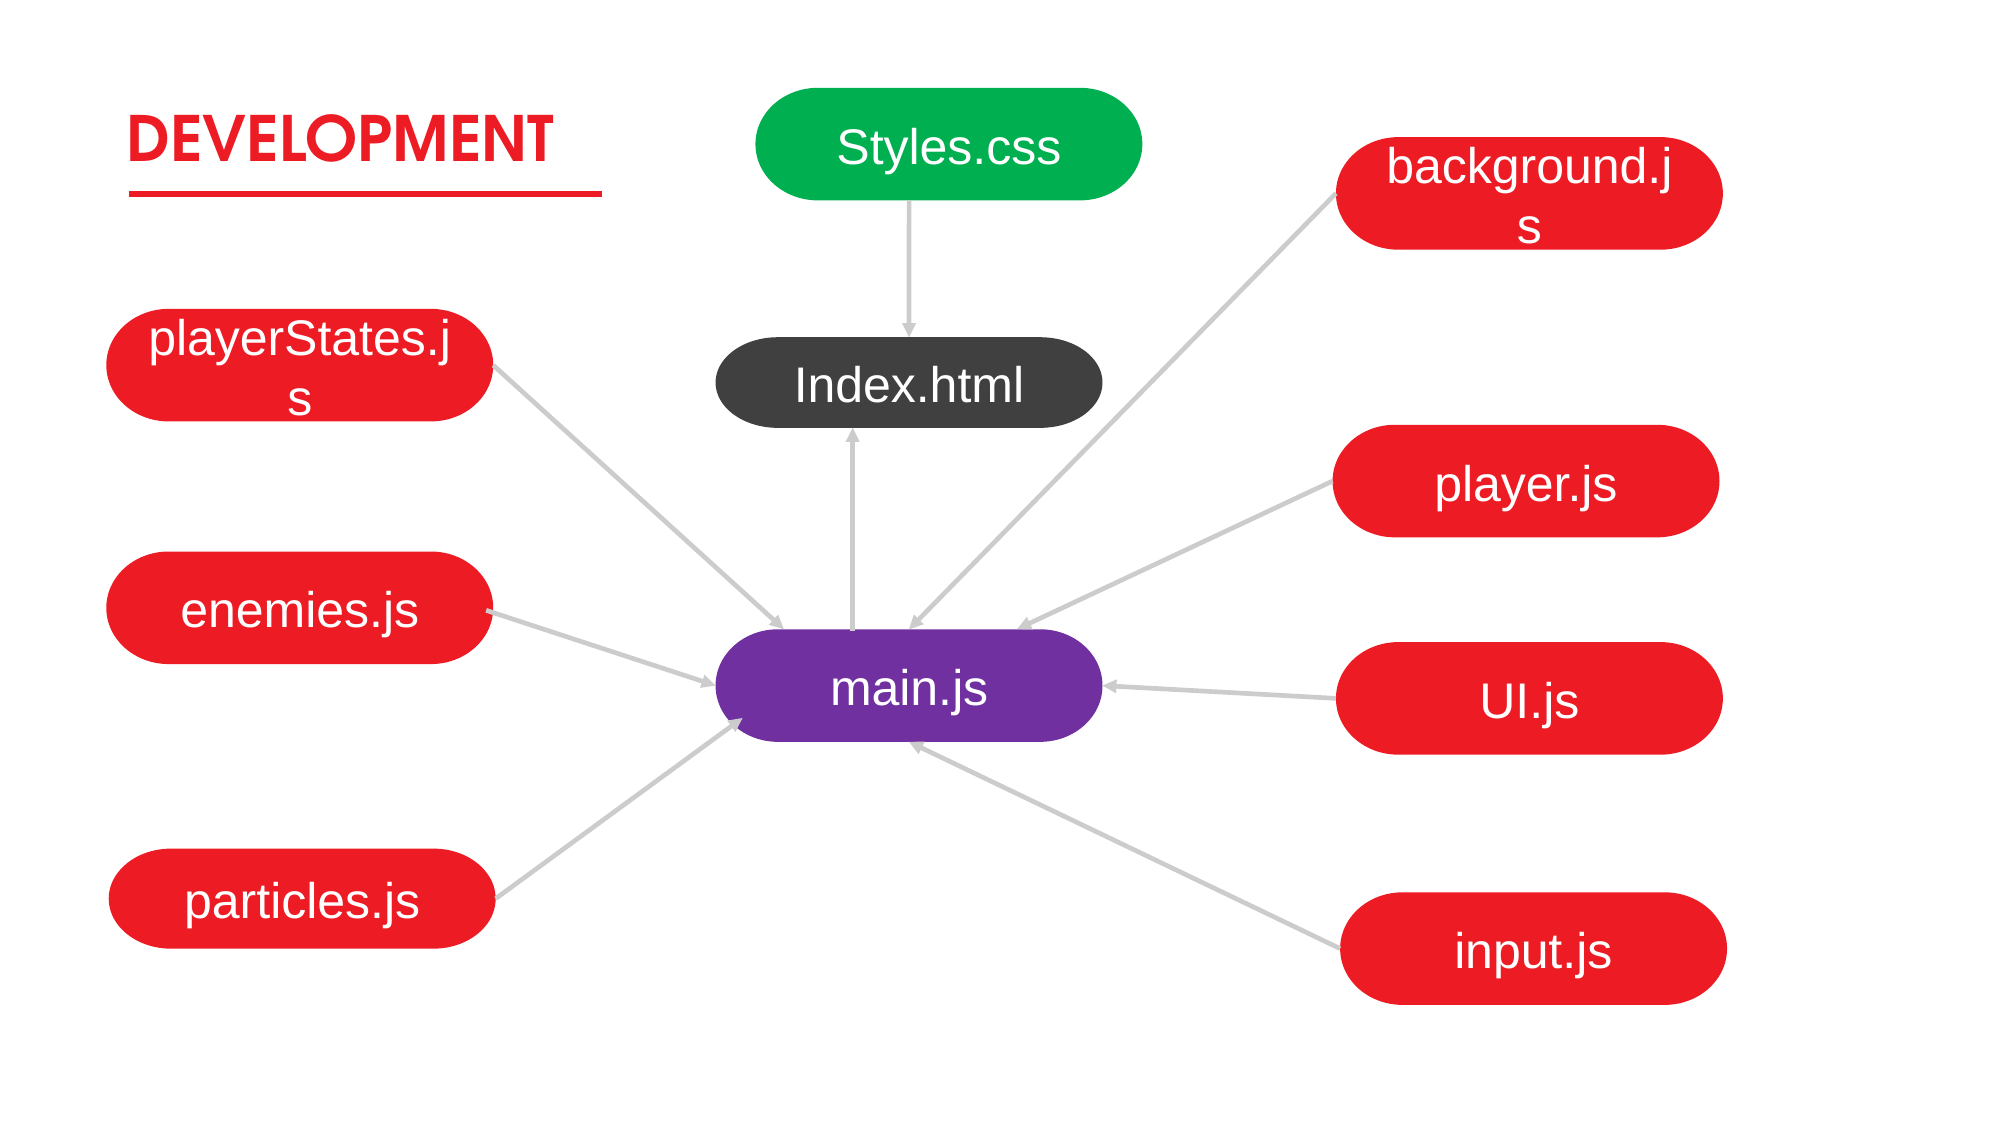

# DEVELOPMENT
Styles.css
background.js
playerStates.js
Index.html
player.js
enemies.js
main.js
UI.js
particles.js
input.js